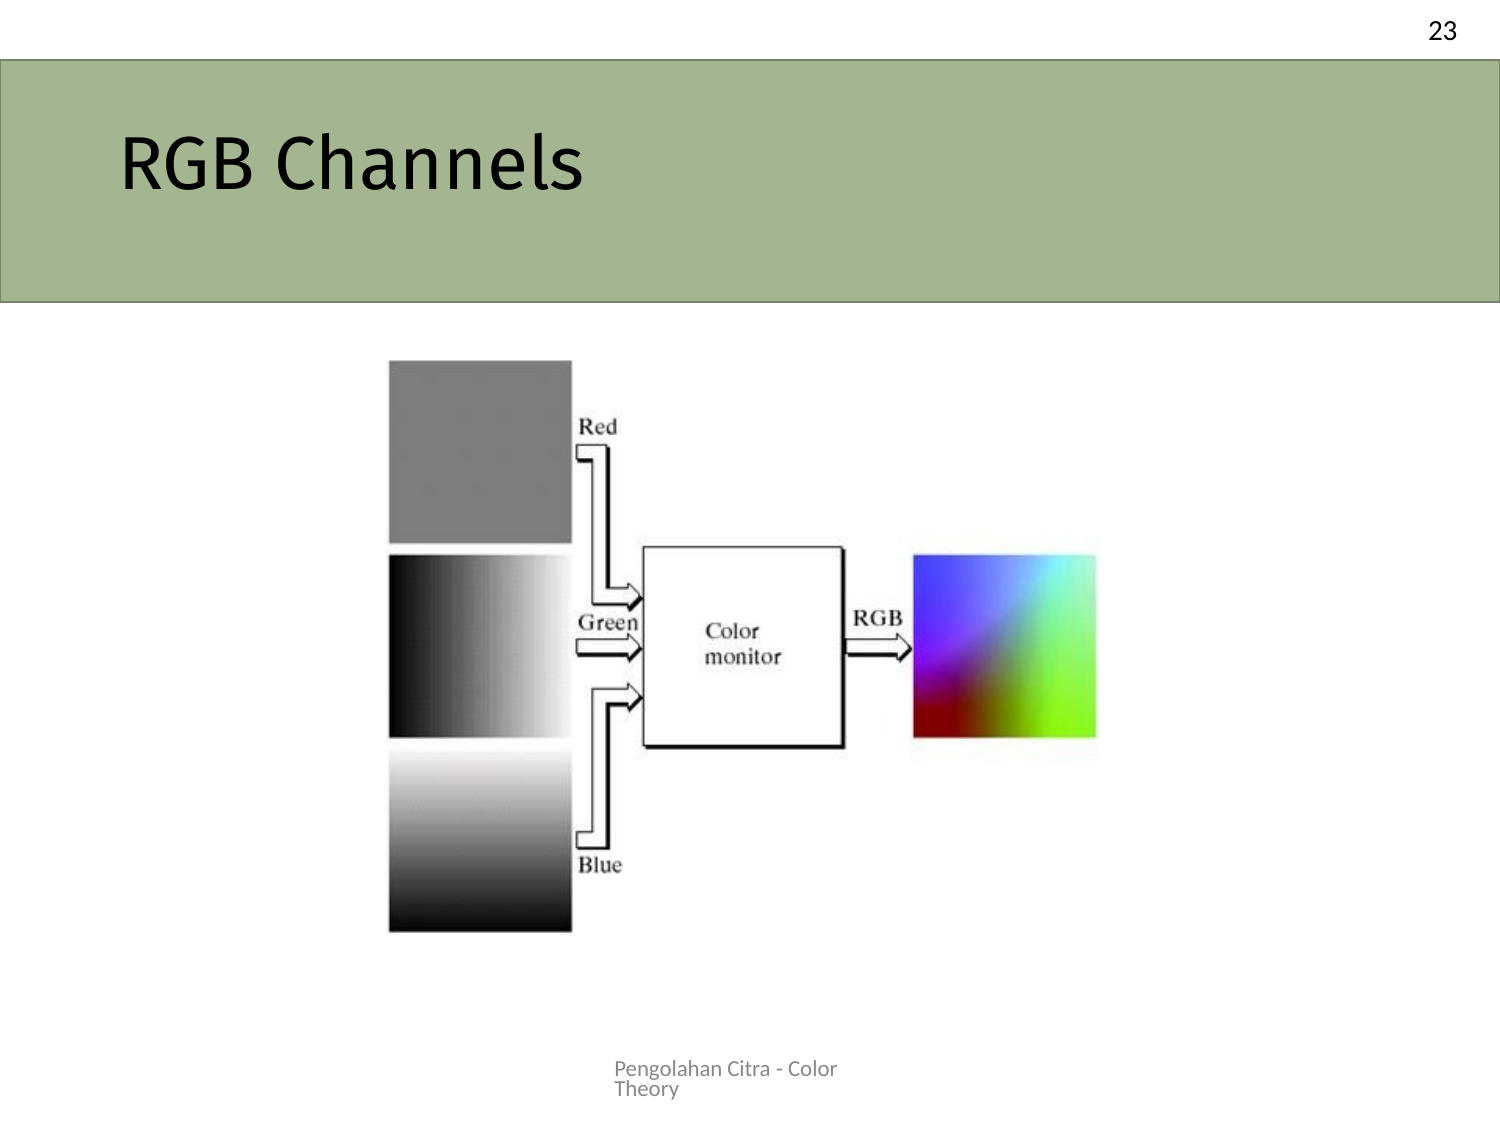

23
# RGB Channels

Pengolahan Citra - Color Theory